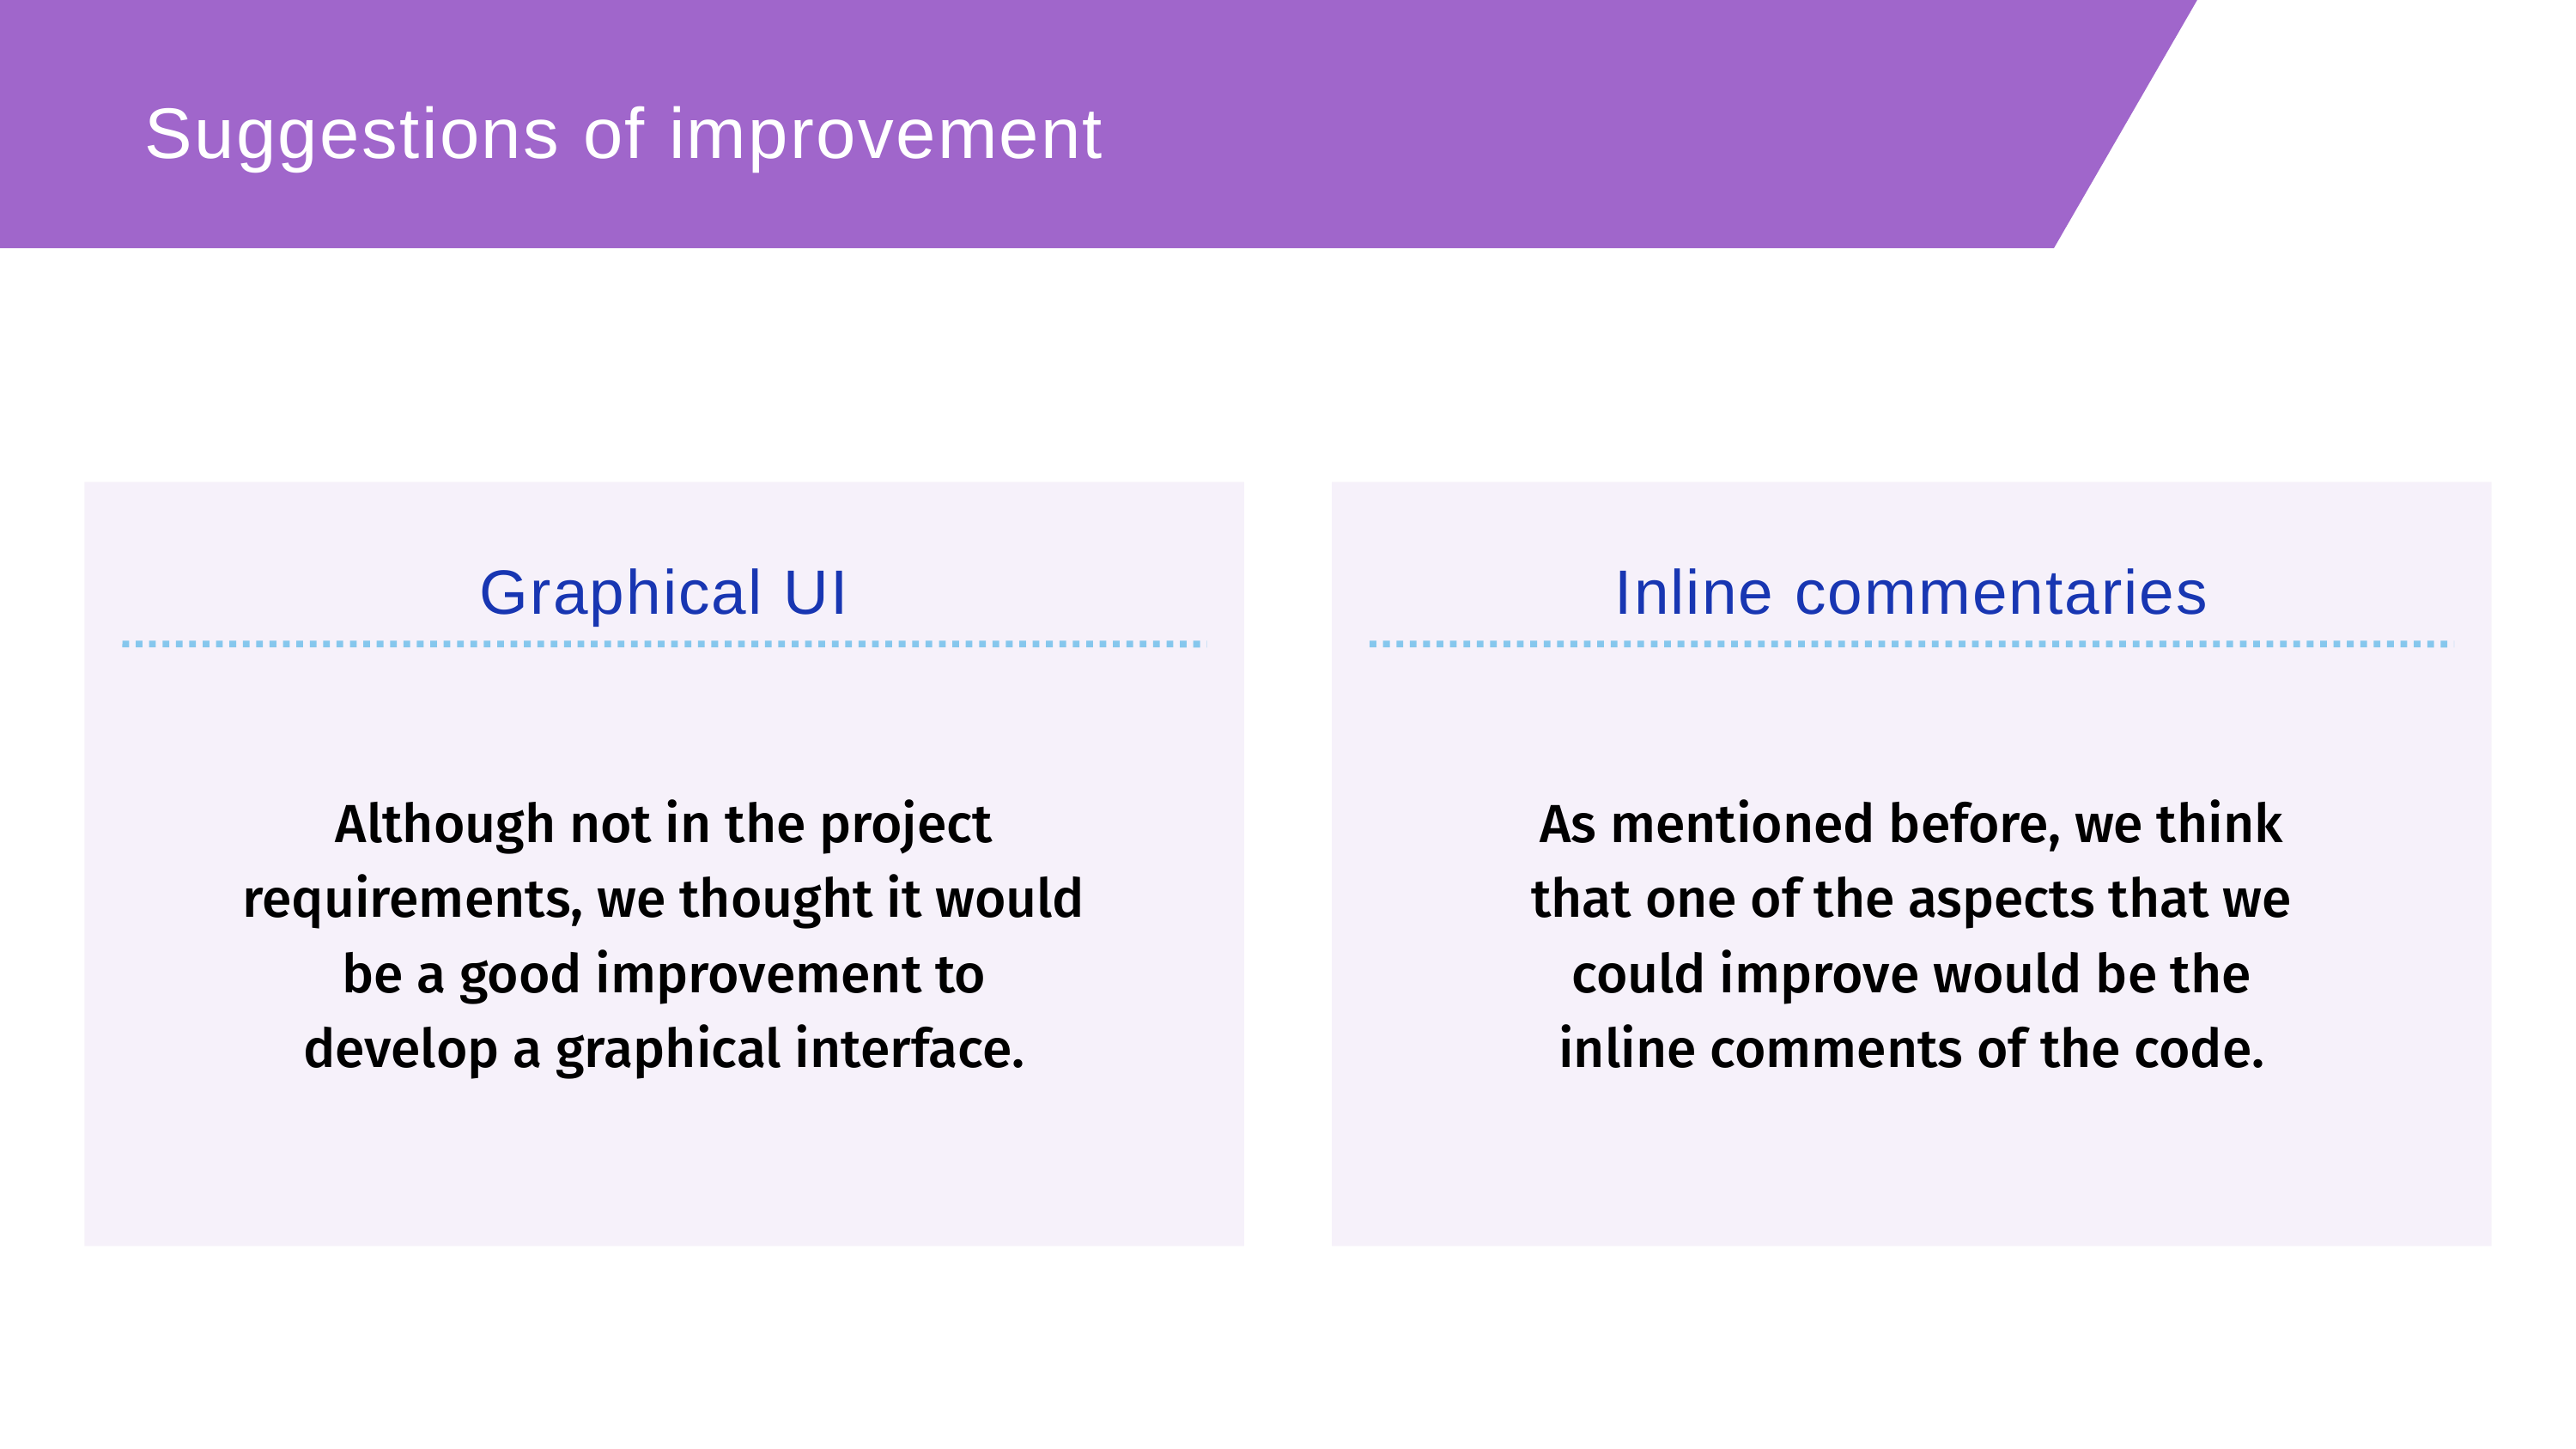

Suggestions of improvement

Graphical UI
Inline commentaries

Although not in the project requirements, we thought it would be a good improvement to develop a graphical interface.
As mentioned before, we think that one of the aspects that we could improve would be the inline comments of the code.